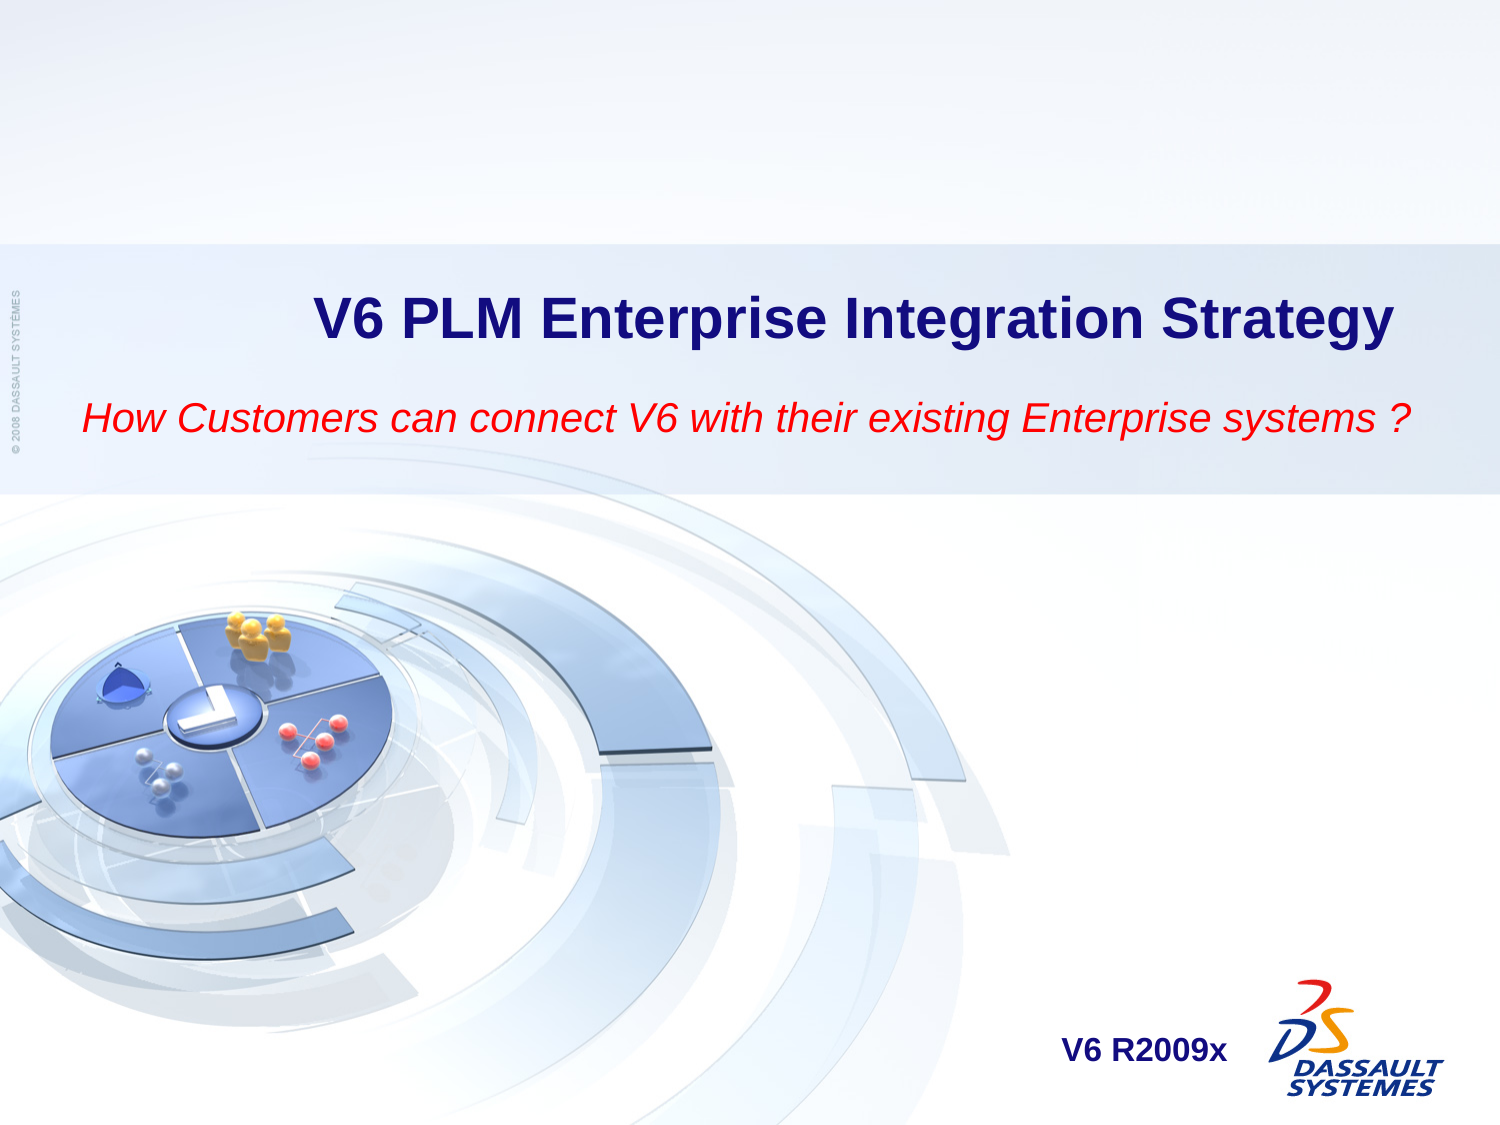

# V6 PLM Enterprise Integration Strategy How Customers can connect V6 with their existing Enterprise systems ?
V6 R2009x